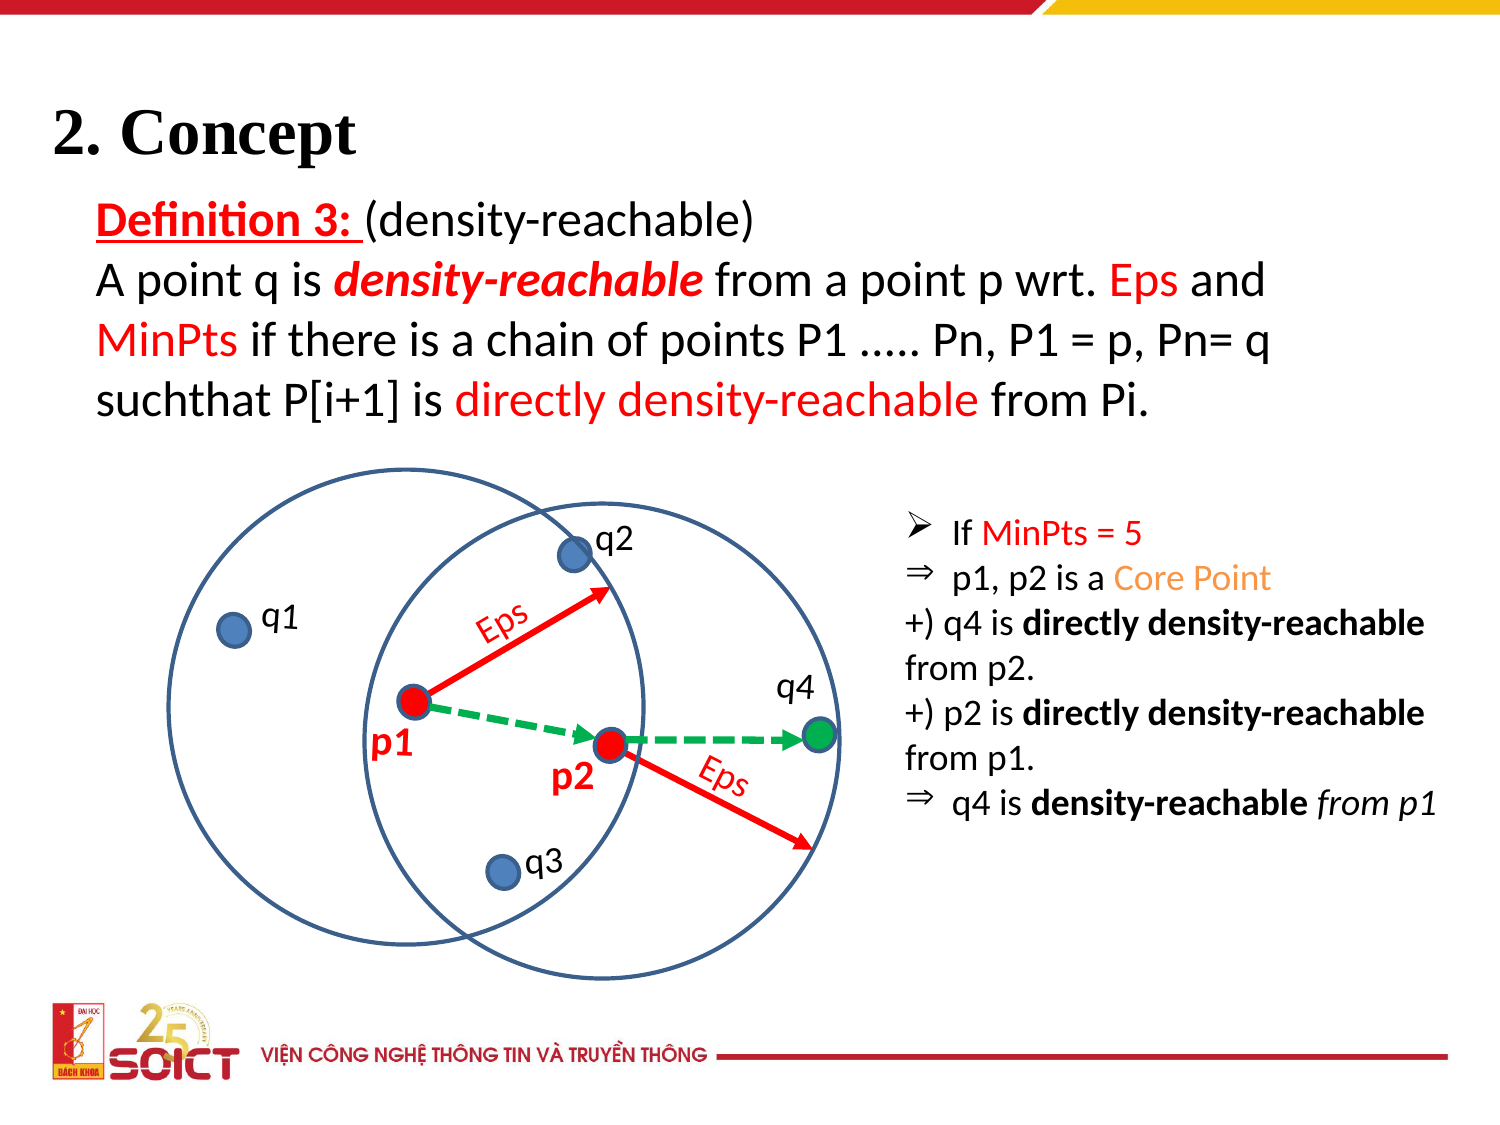

# 2. Concept
Definition 3: (density-reachable)
A point q is density-reachable from a point p wrt. Eps and MinPts if there is a chain of points P1 ..... Pn, P1 = p, Pn= q suchthat P[i+1] is directly density-reachable from Pi.

q1
Eps
p1
q3

q2

Eps
p2
q4

If MinPts = 5
p1, p2 is a Core Point
+) q4 is directly density-reachable from p2.
+) p2 is directly density-reachable from p1.
q4 is density-reachable from p1